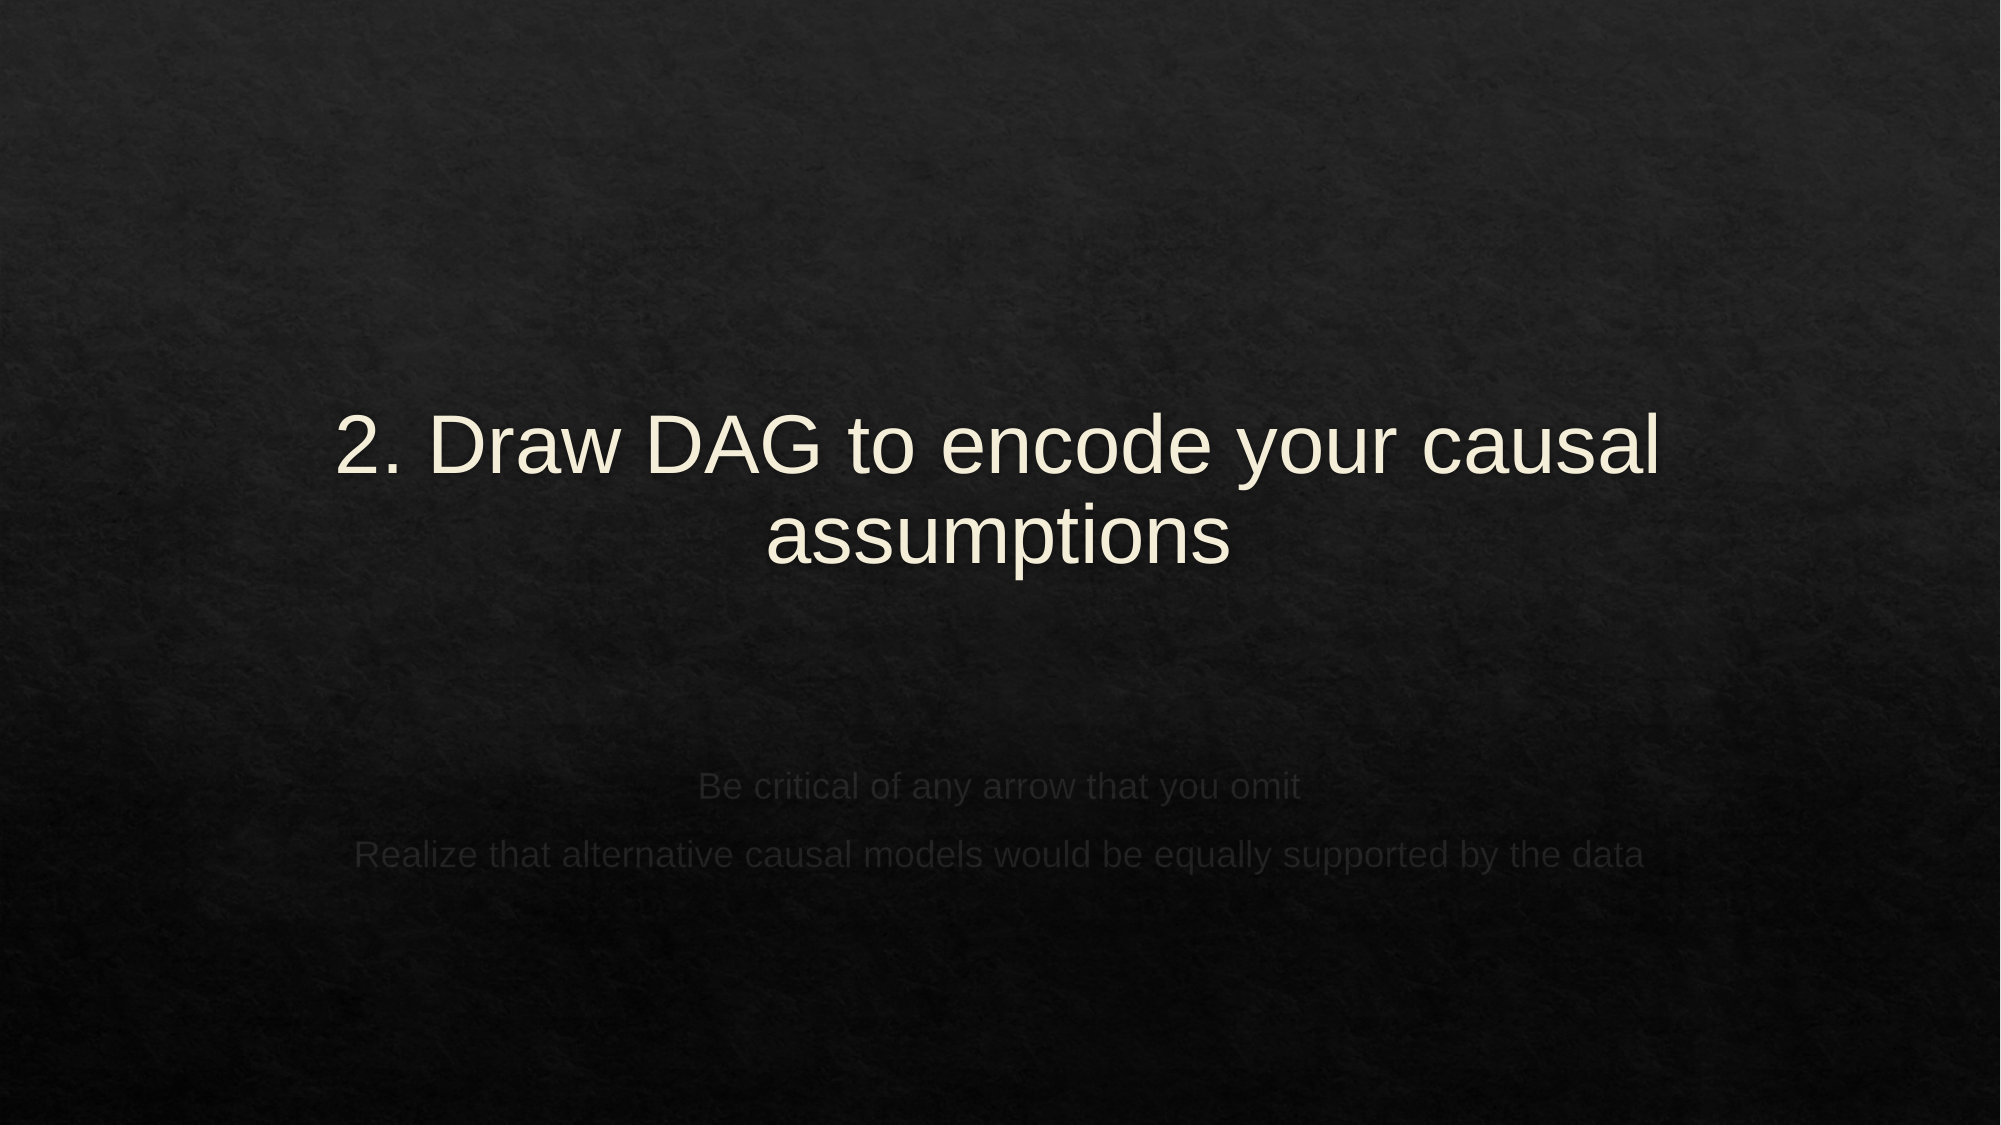

# 2. Draw DAG to encode your causal assumptions

Be critical of any arrow that you omit
Realize that alternative causal models would be equally supported by the data